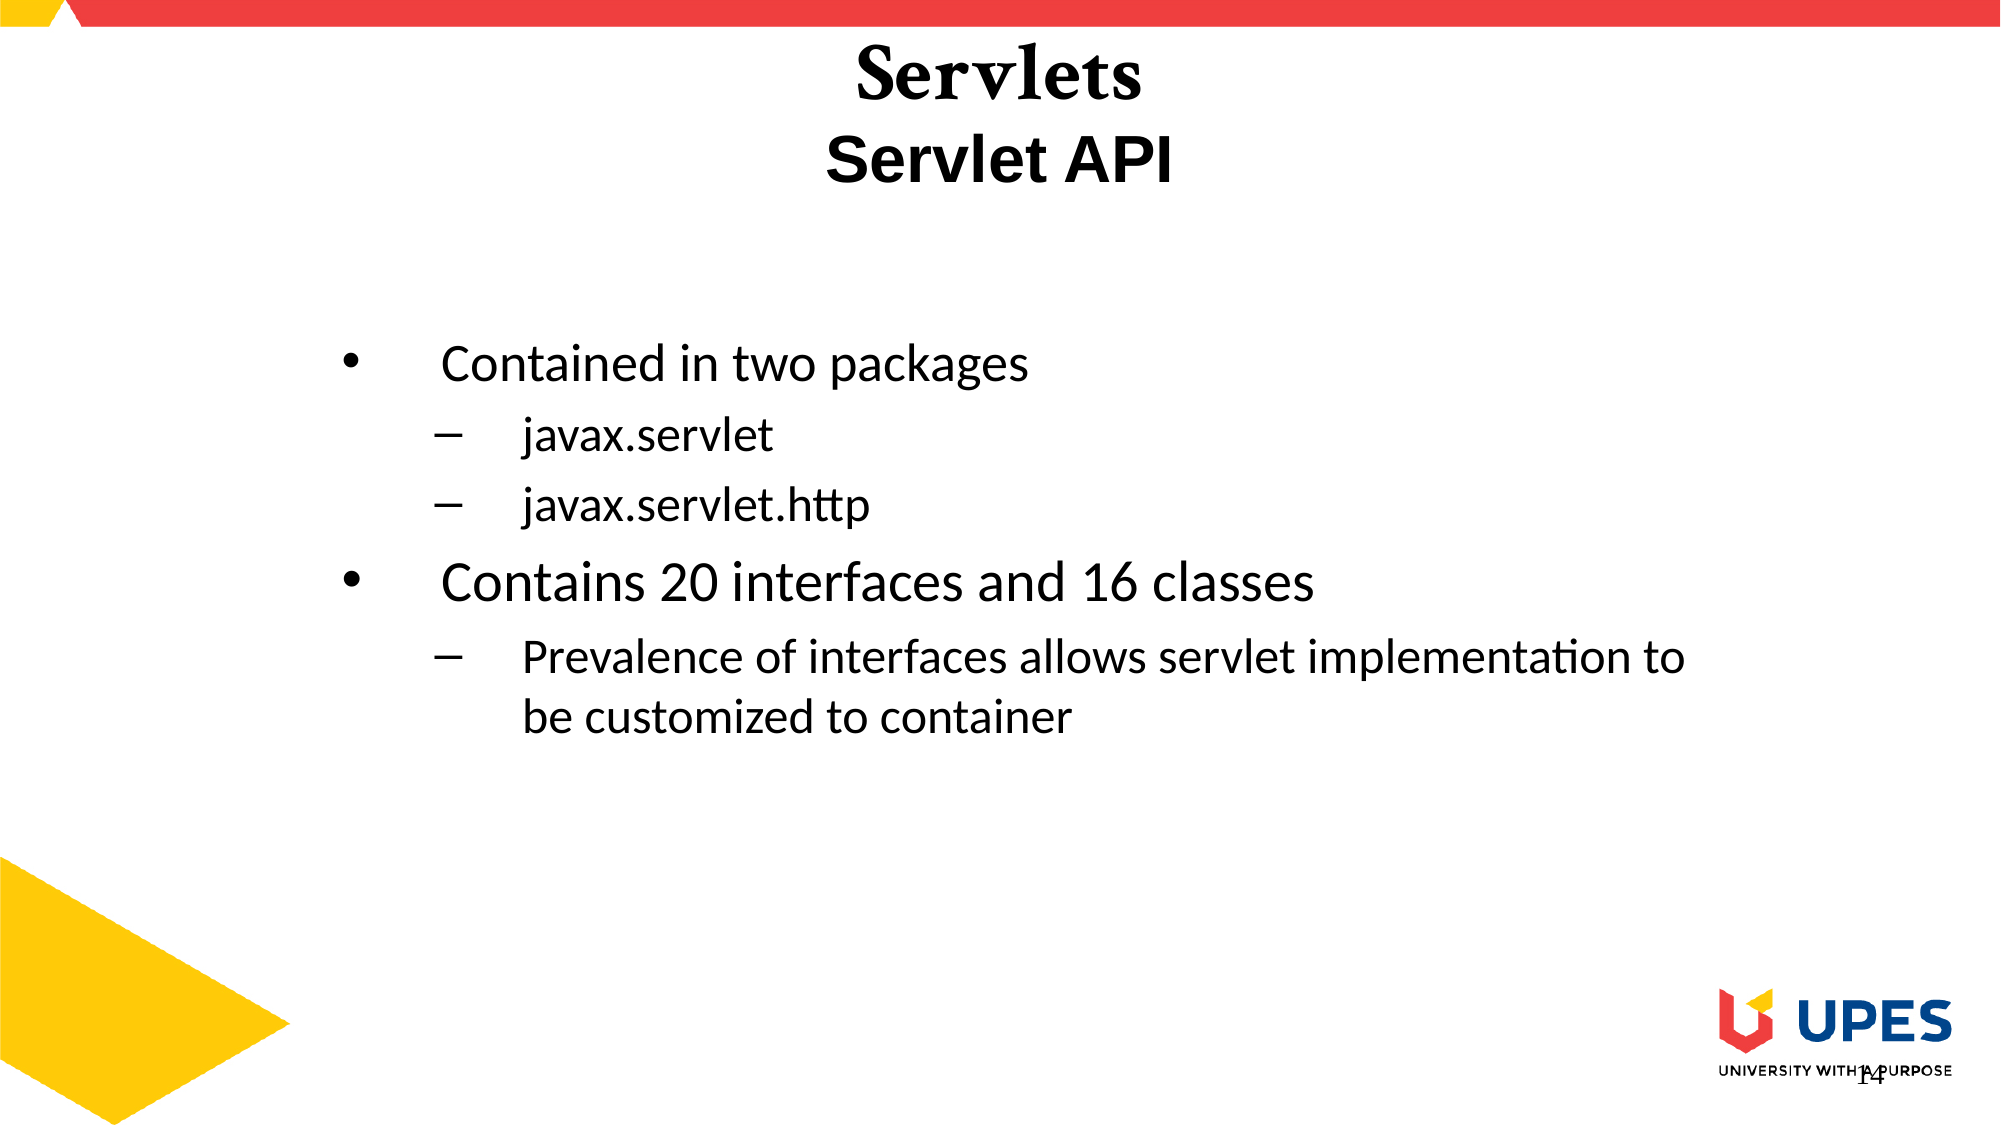

Servlets
Servlet API
Contained in two packages
javax.servlet
javax.servlet.http
Contains 20 interfaces and 16 classes
Prevalence of interfaces allows servlet implementation to be customized to container
14